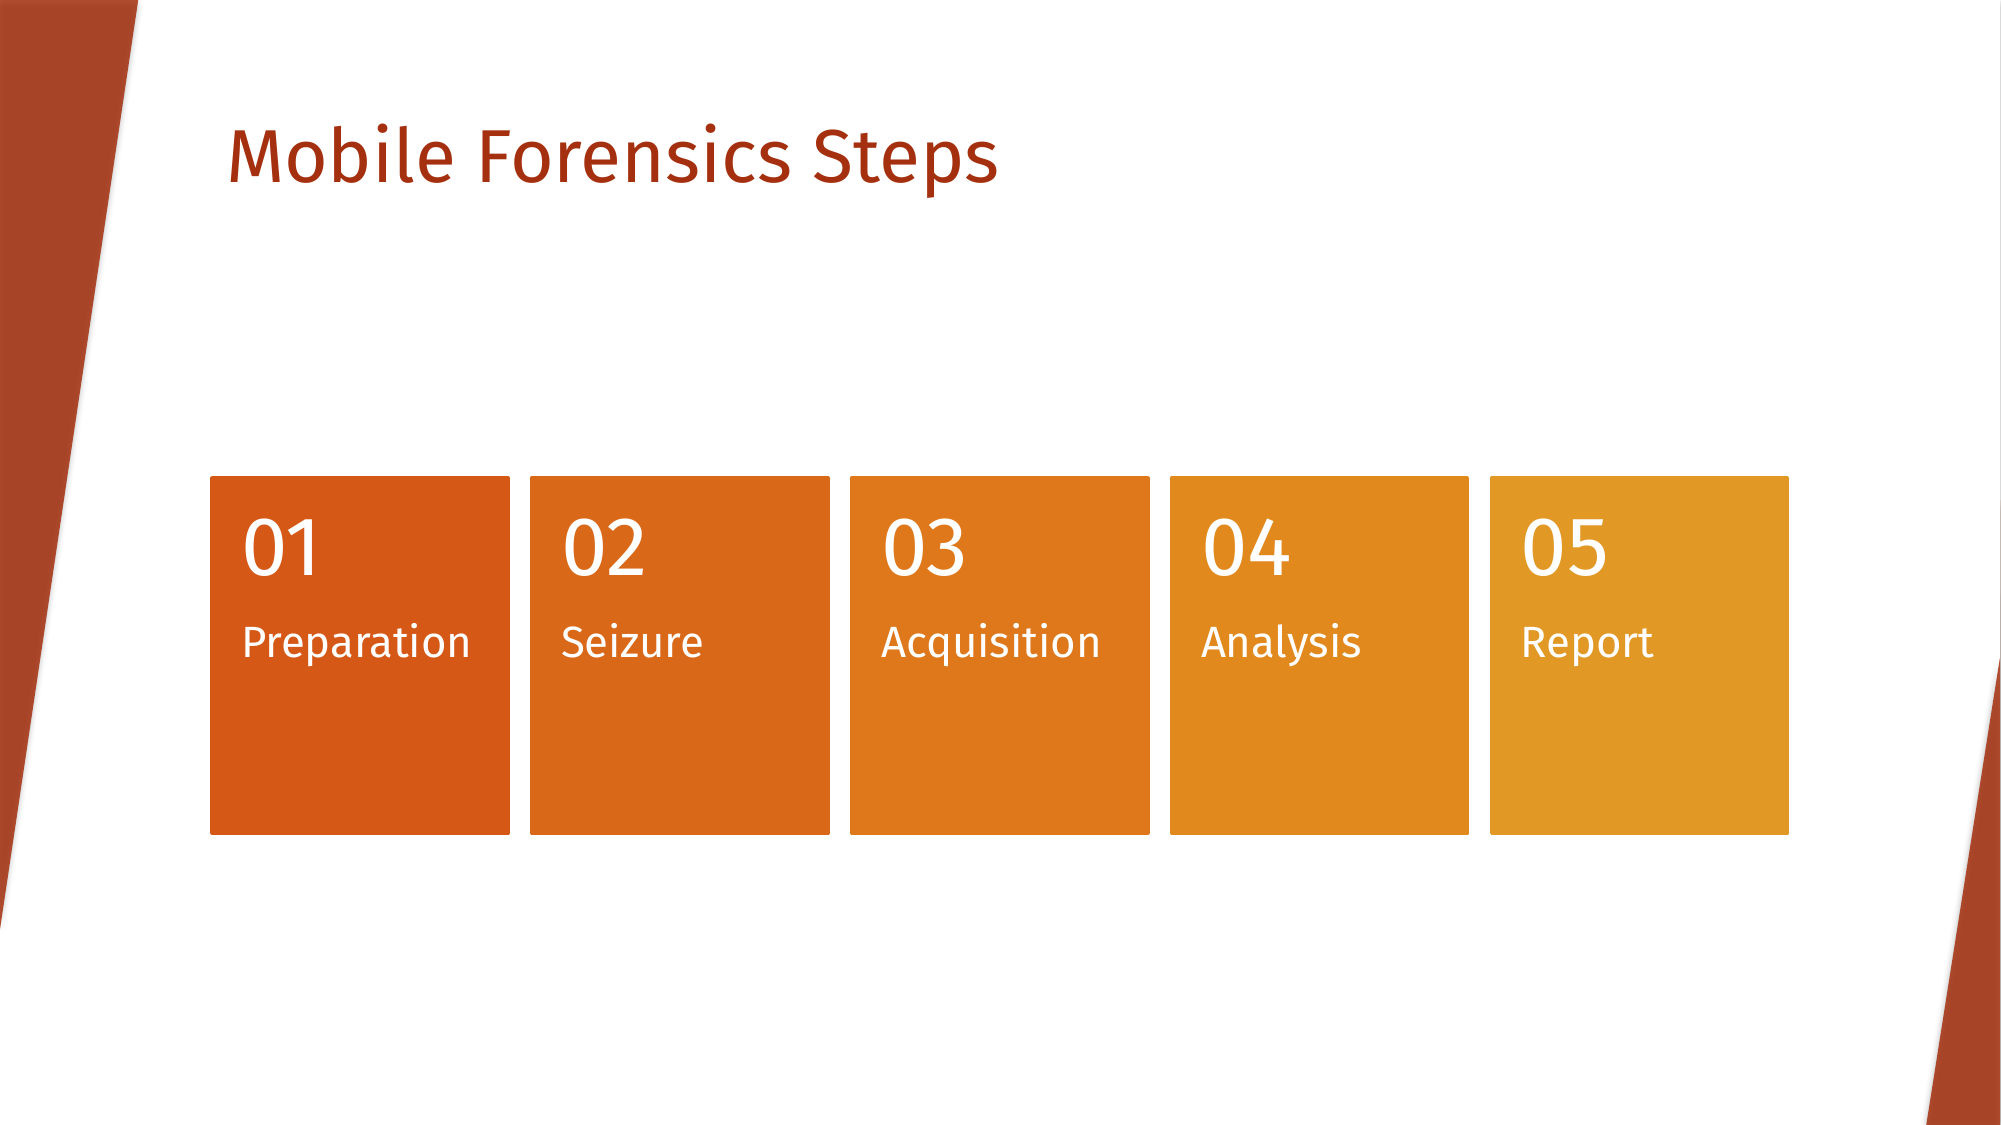

# Mobile Forensics Steps
Preparation
01
Seizure
02
Acquisition
03
Analysis
04
Report
05